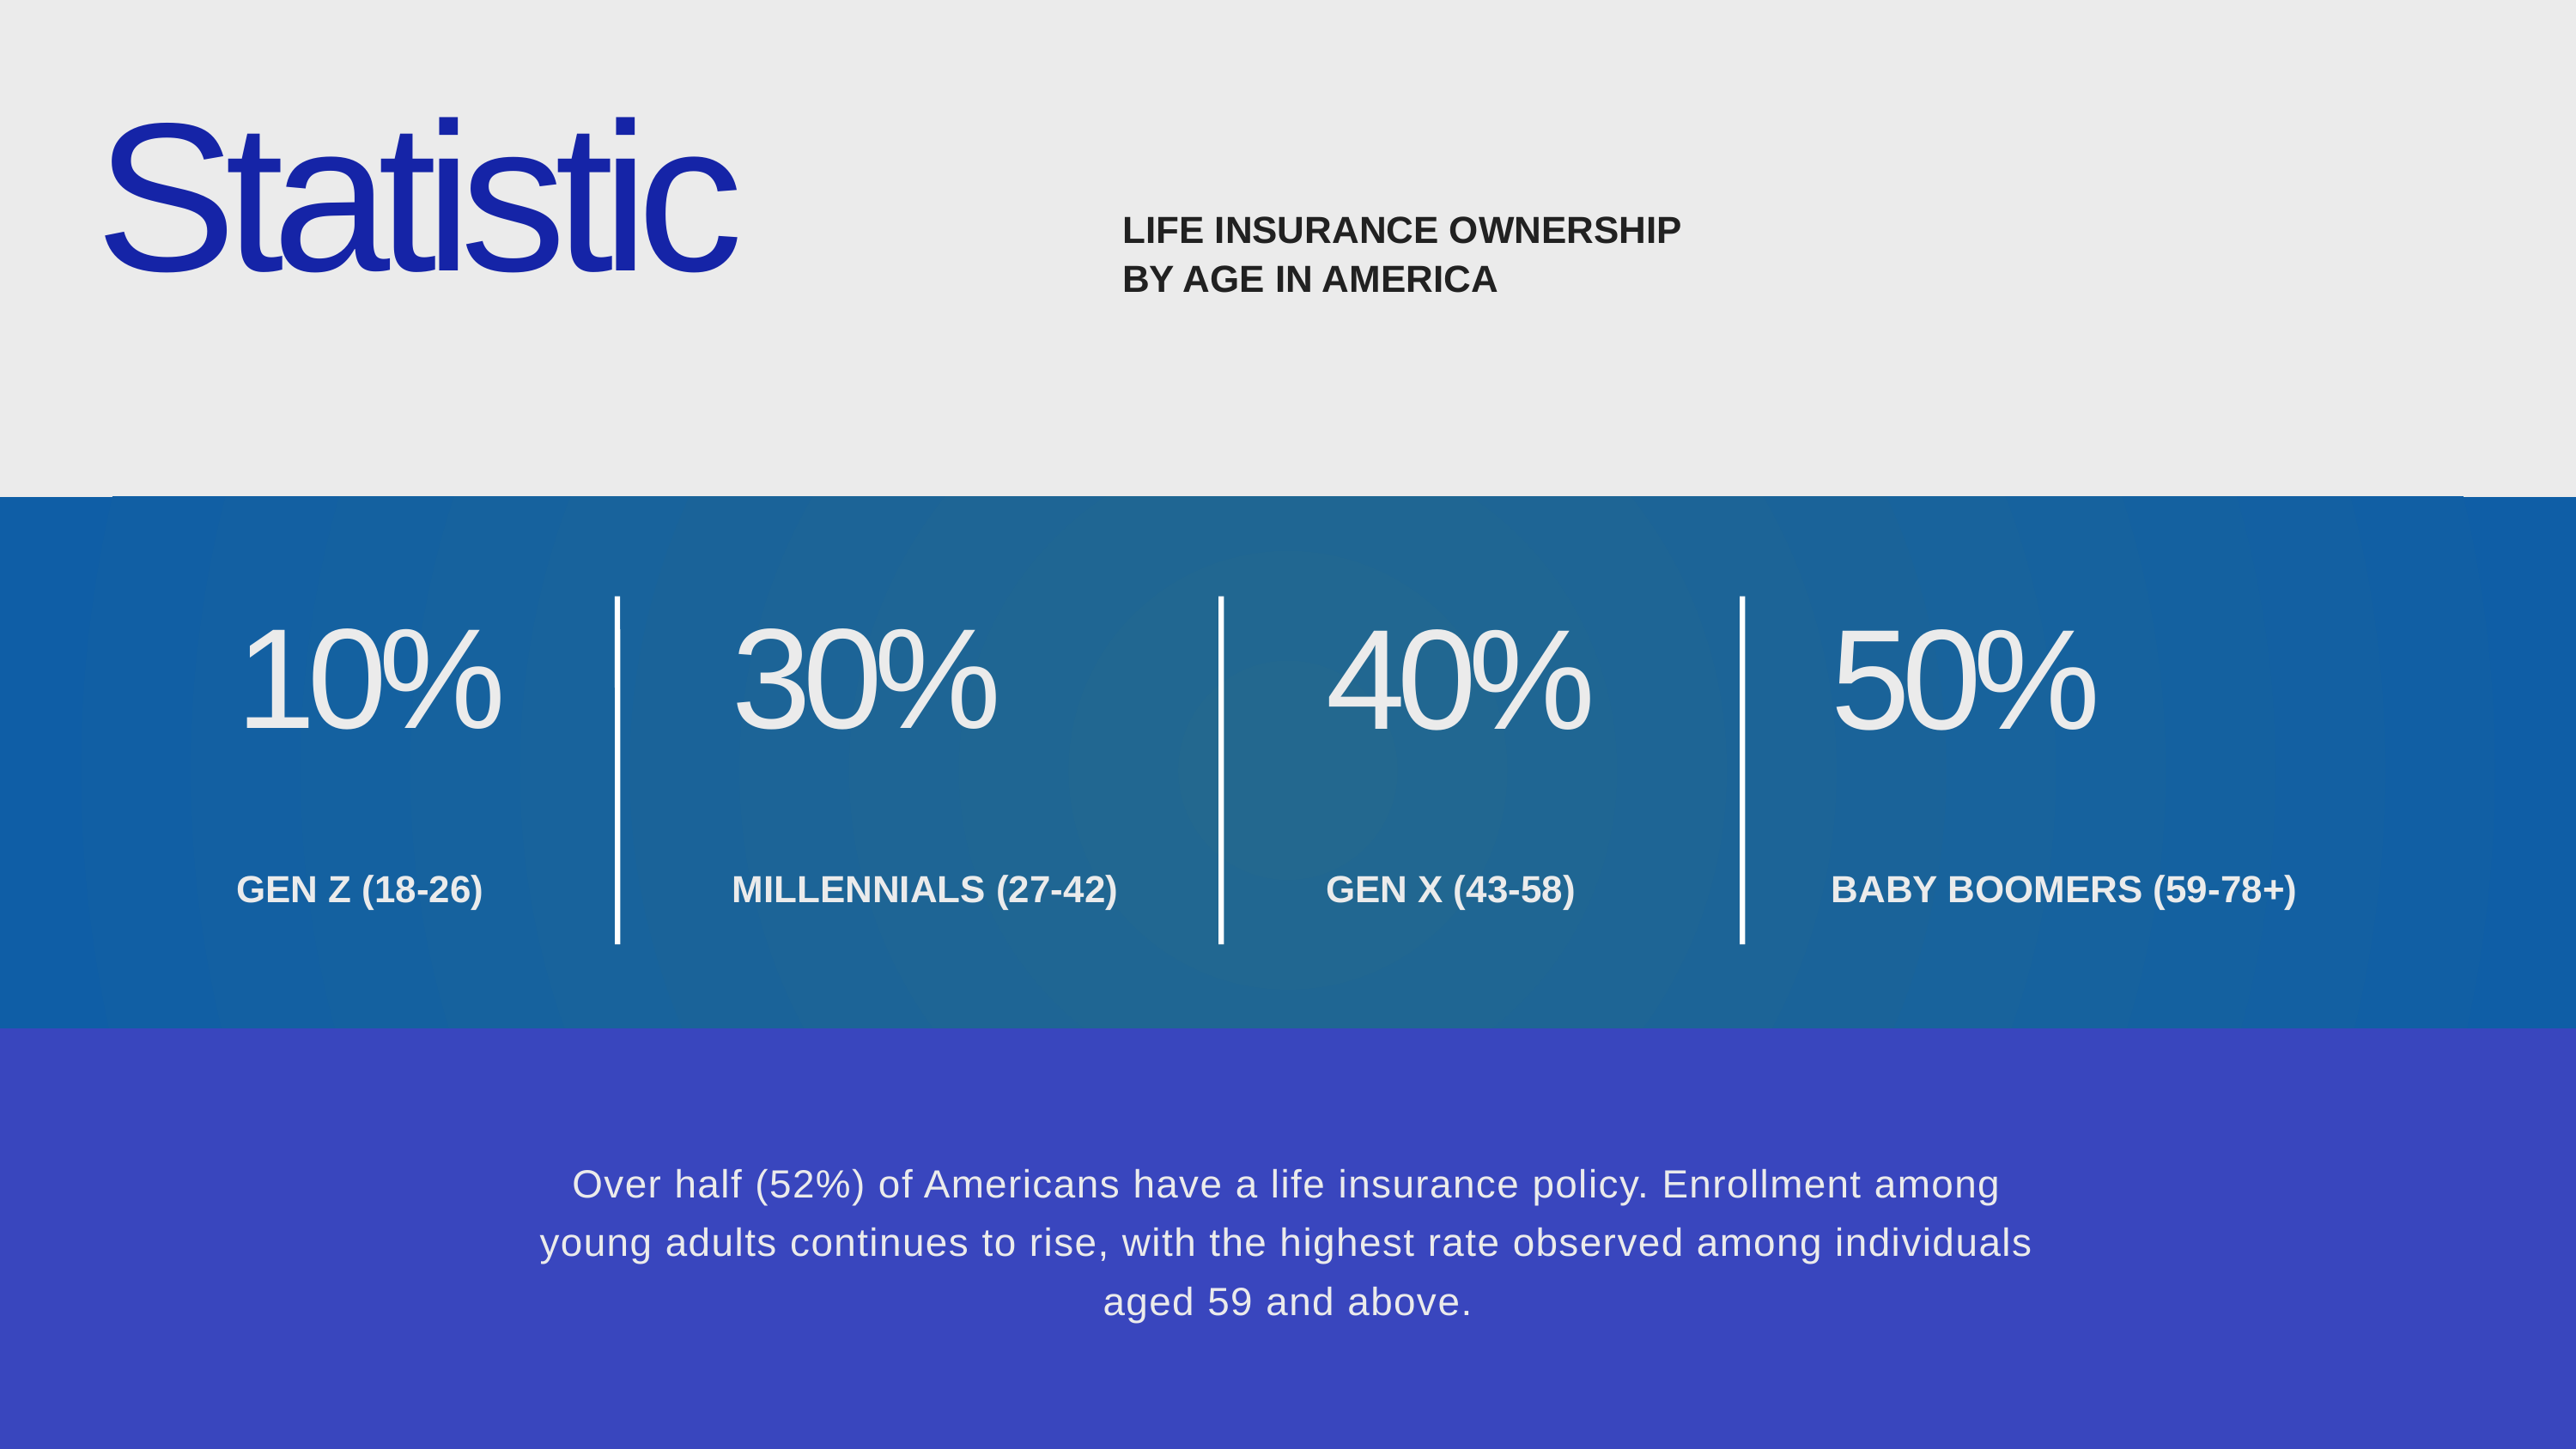

Statistic
LIFE INSURANCE OWNERSHIP BY AGE IN AMERICA

10%
30%
40%
50%
GEN Z (18-26)
MILLENNIALS (27-42)
GEN X (43-58)
BABY BOOMERS (59-78+)

Over half (52%) of Americans have a life insurance policy. Enrollment among young adults continues to rise, with the highest rate observed among individuals aged 59 and above.